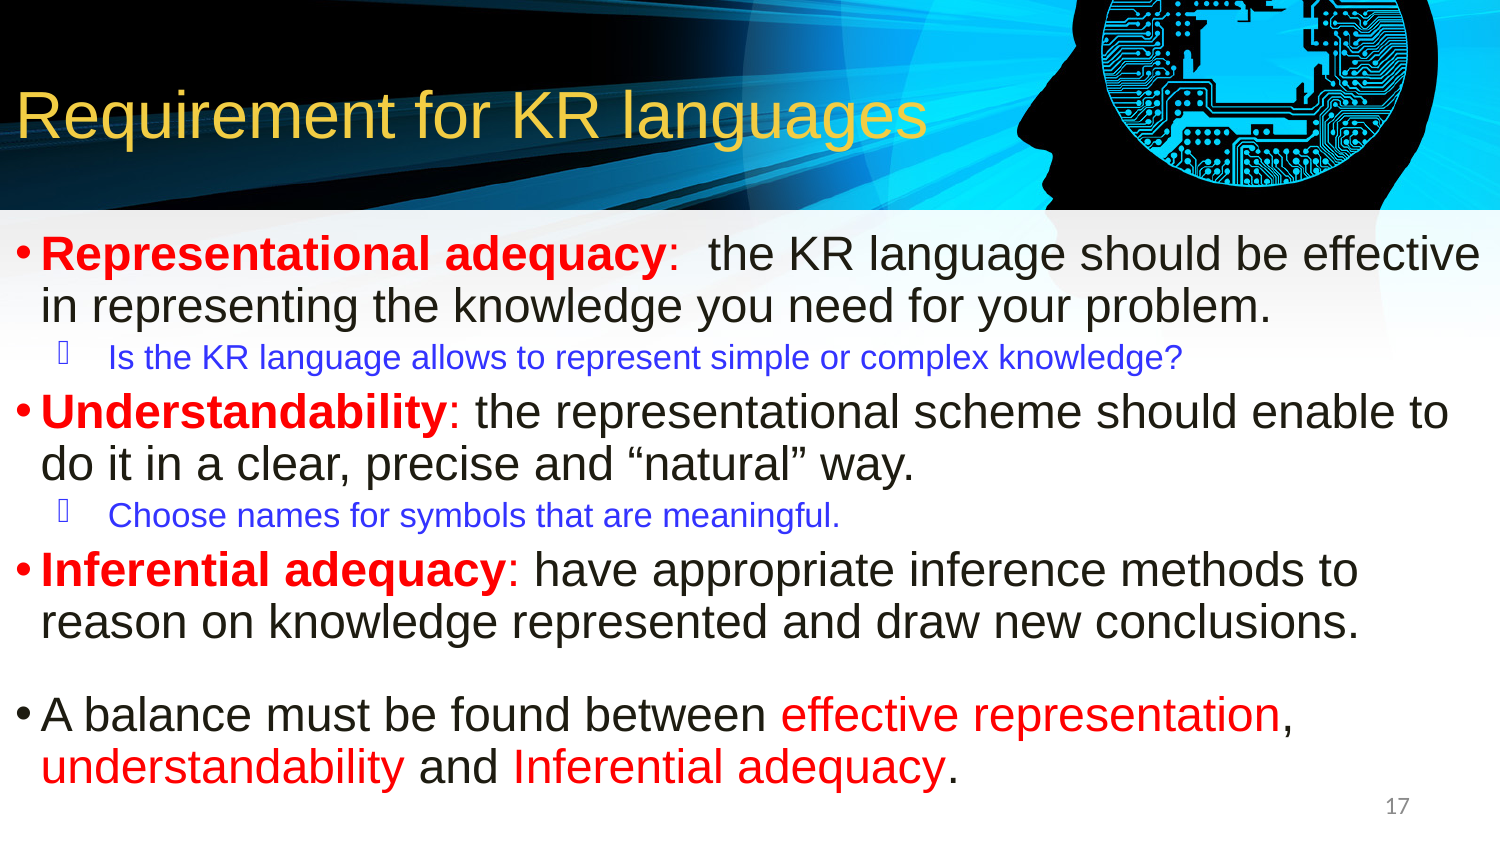

# Requirement for KR languages
Representational adequacy:  the KR language should be effective in representing the knowledge you need for your problem.
Is the KR language allows to represent simple or complex knowledge?
Understandability: the representational scheme should enable to do it in a clear, precise and “natural” way.
Choose names for symbols that are meaningful.
Inferential adequacy: have appropriate inference methods to reason on knowledge represented and draw new conclusions.

A balance must be found between effective representation, understandability and Inferential adequacy.
17